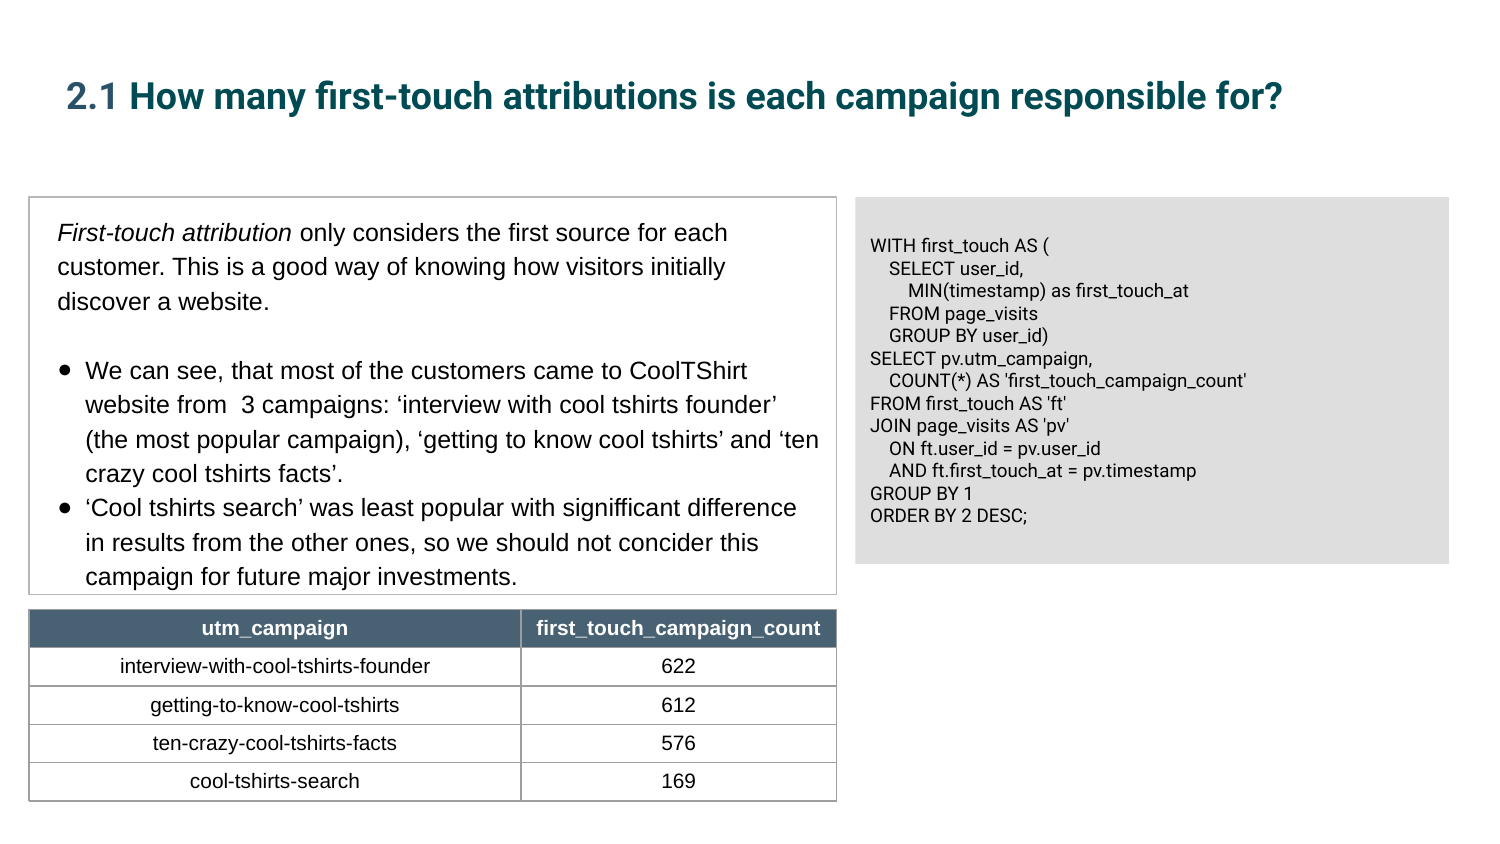

2.1 How many first-touch attributions is each campaign responsible for?
First-touch attribution only considers the first source for each customer. This is a good way of knowing how visitors initially discover a website.

We can see, that most of the customers came to CoolTShirt website from  3 campaigns: ‘interview with cool tshirts founder’ (the most popular campaign), ‘getting to know cool tshirts’ and ‘ten crazy cool tshirts facts’.
‘Cool tshirts search’ was least popular with signifficant difference in results from the other ones, so we should not concider this campaign for future major investments.
WITH first_touch AS (
    SELECT user_id,
        MIN(timestamp) as first_touch_at
    FROM page_visits
    GROUP BY user_id)
SELECT pv.utm_campaign,
    COUNT(*) AS 'first_touch_campaign_count'
FROM first_touch AS 'ft'
JOIN page_visits AS 'pv'
    ON ft.user_id = pv.user_id
    AND ft.first_touch_at = pv.timestamp
GROUP BY 1
ORDER BY 2 DESC;
| utm\_campaign | first\_touch\_campaign\_count |
| --- | --- |
| interview-with-cool-tshirts-founder | 622 |
| getting-to-know-cool-tshirts | 612 |
| ten-crazy-cool-tshirts-facts | 576 |
| cool-tshirts-search | 169 |